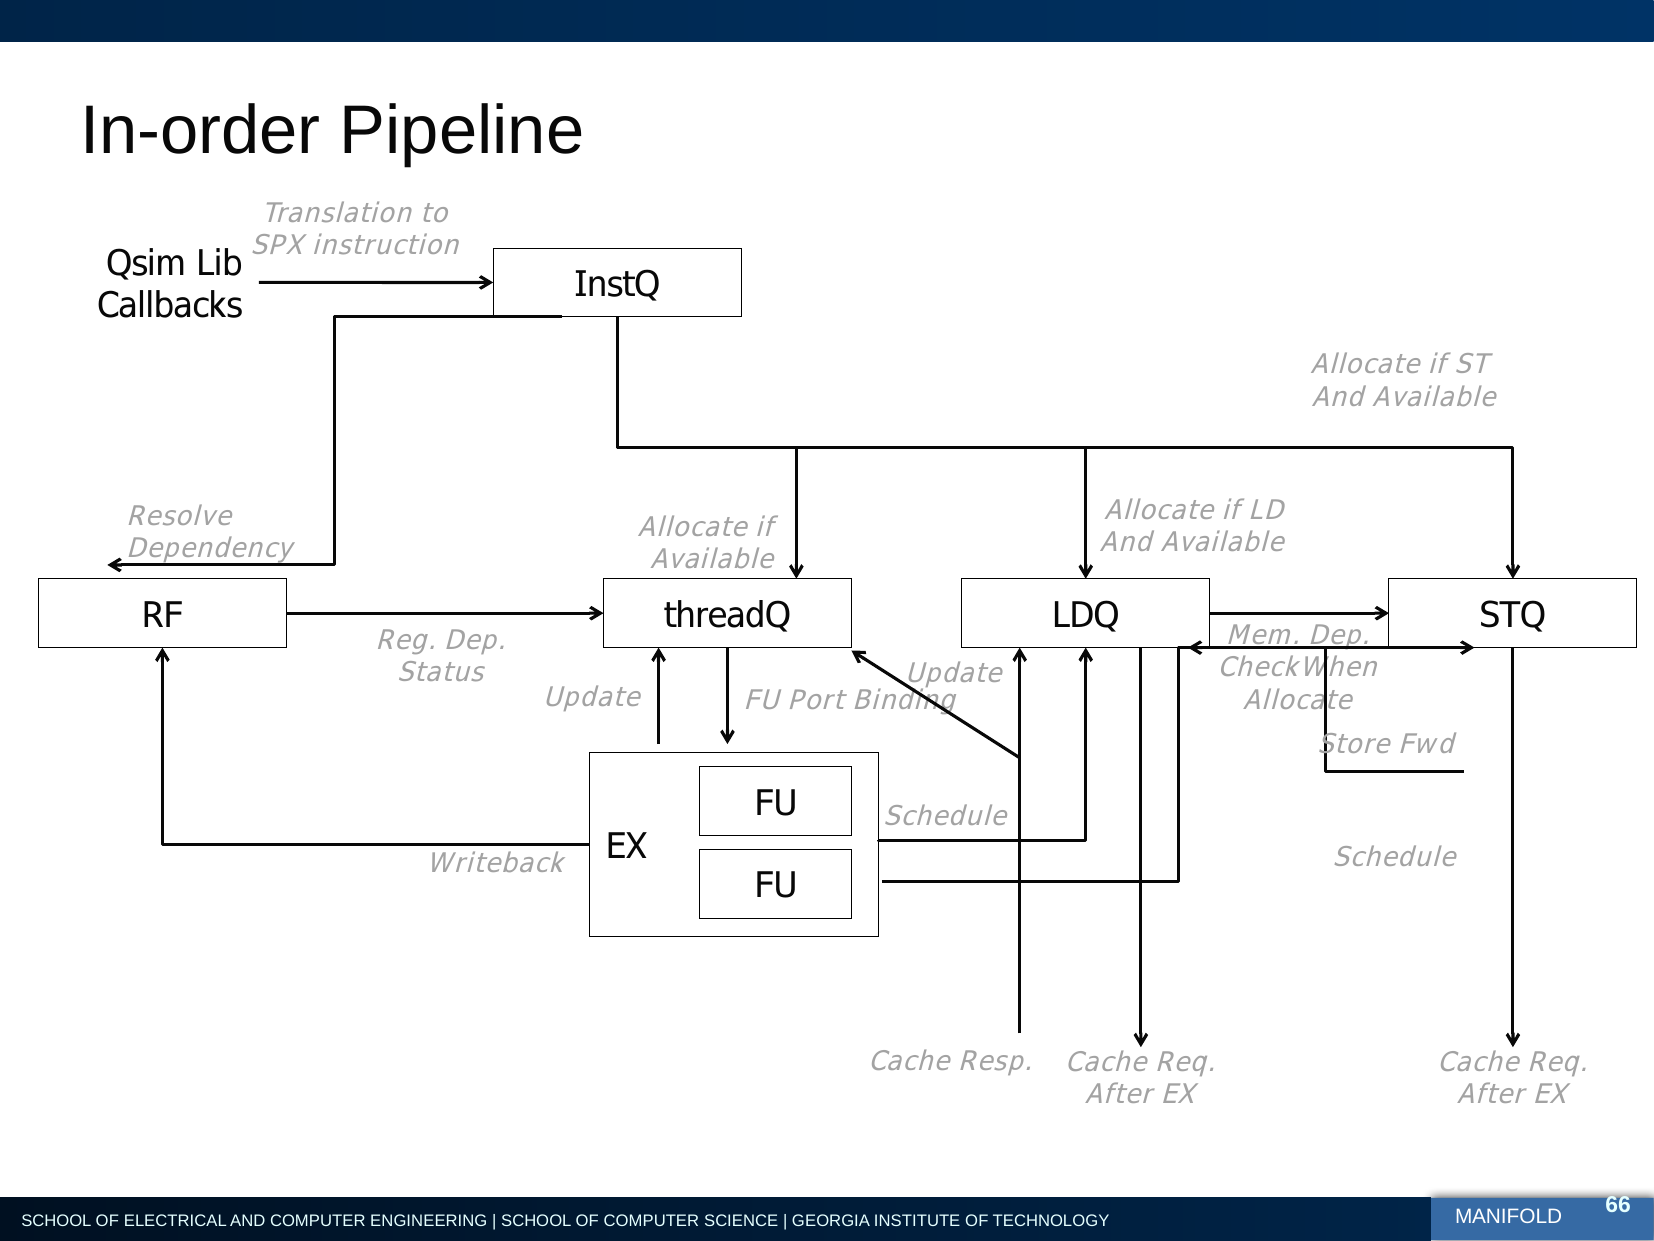

# In-order Pipeline
Translation to SPX instruction
Qsim Lib
Callbacks
InstQ
Allocate if ST
And Available
Allocate if LD
And Available
Resolve Dependency
Allocate if Available
RF
threadQ
LDQ
STQ
Reg. Dep.
Status
Mem. Dep.
CheckWhen Allocate
Update
Update
FU Port Binding
Store Fwd
EX
Schedule
FU
Schedule
Writeback
FU
Cache Resp.
Cache Req. After EX
Cache Req. After EX
66